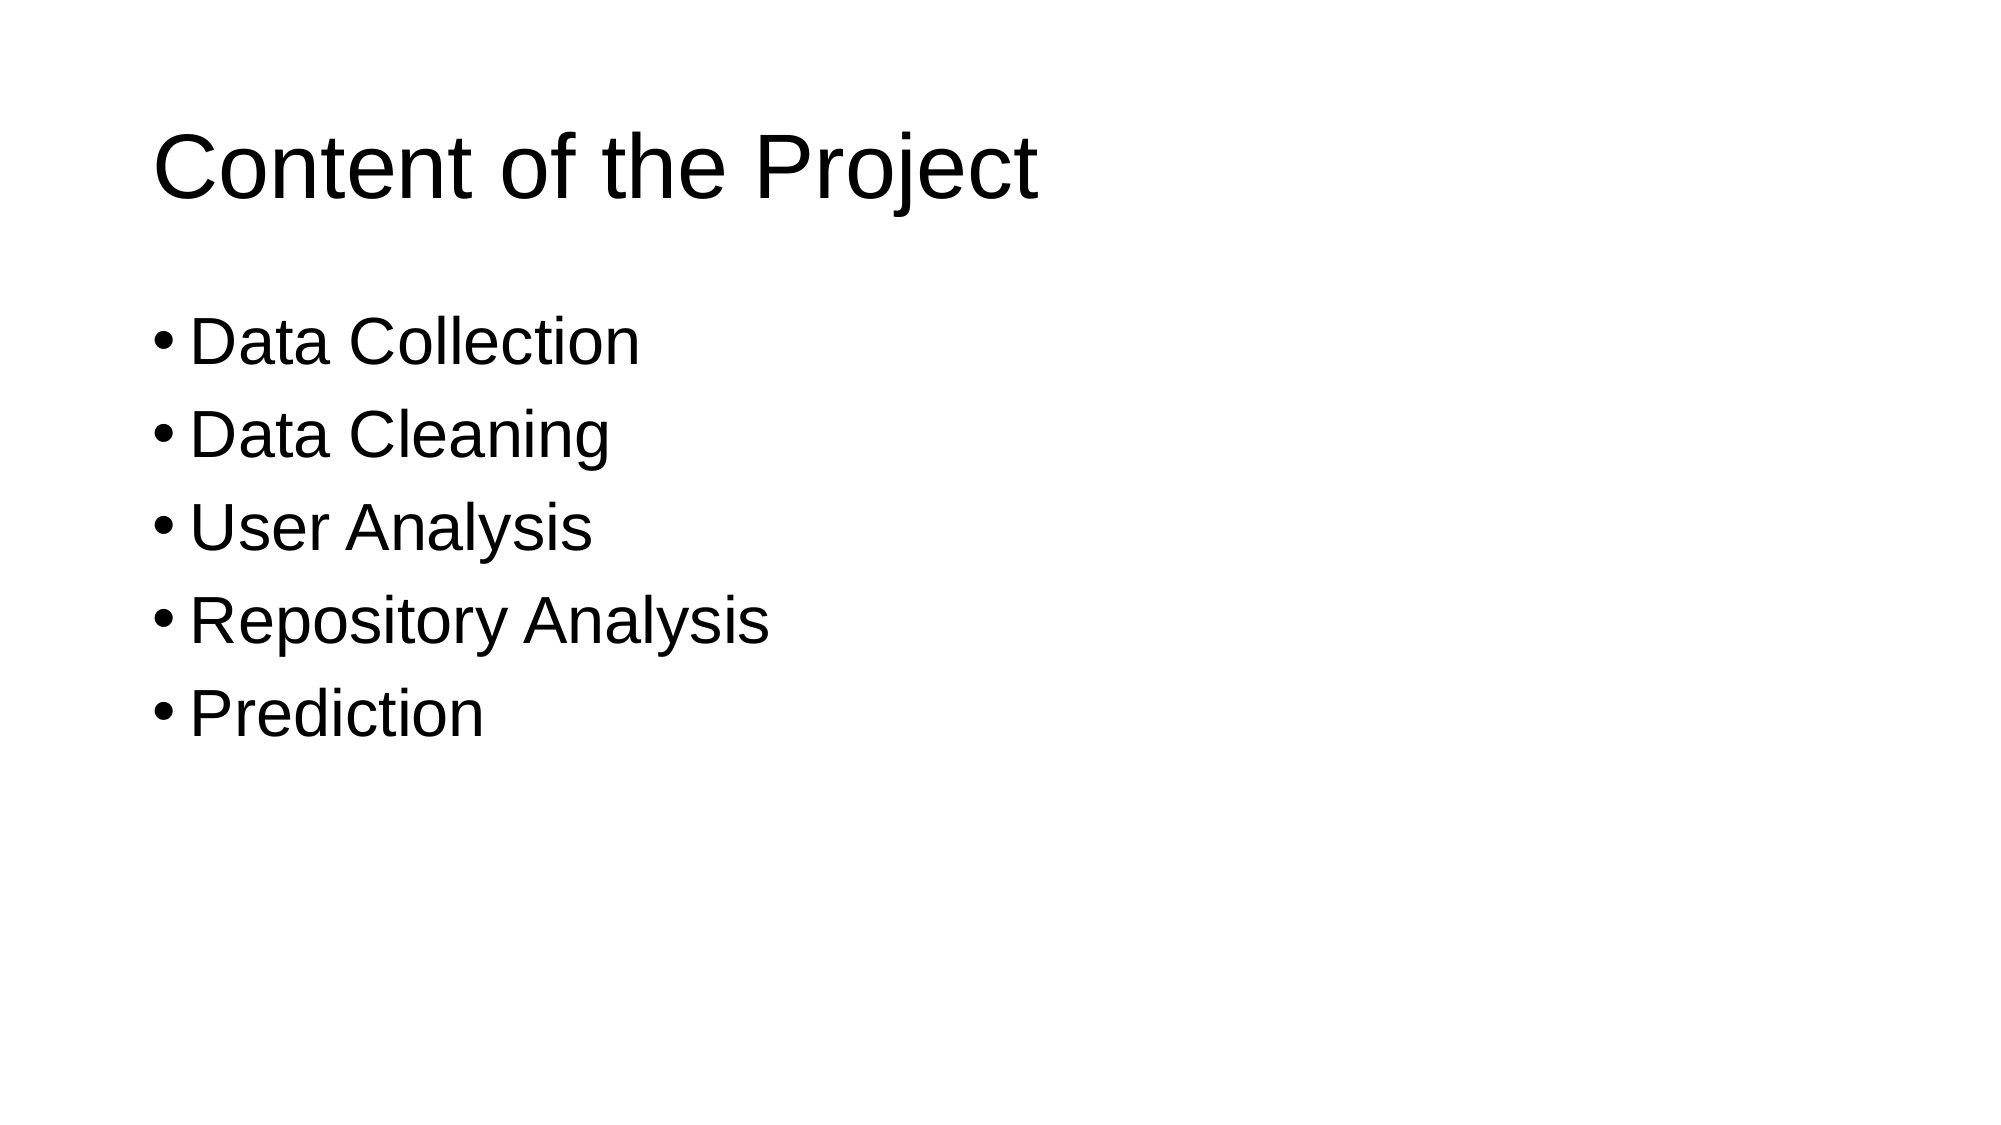

# Content of the Project
Data Collection
Data Cleaning
User Analysis
Repository Analysis
Prediction